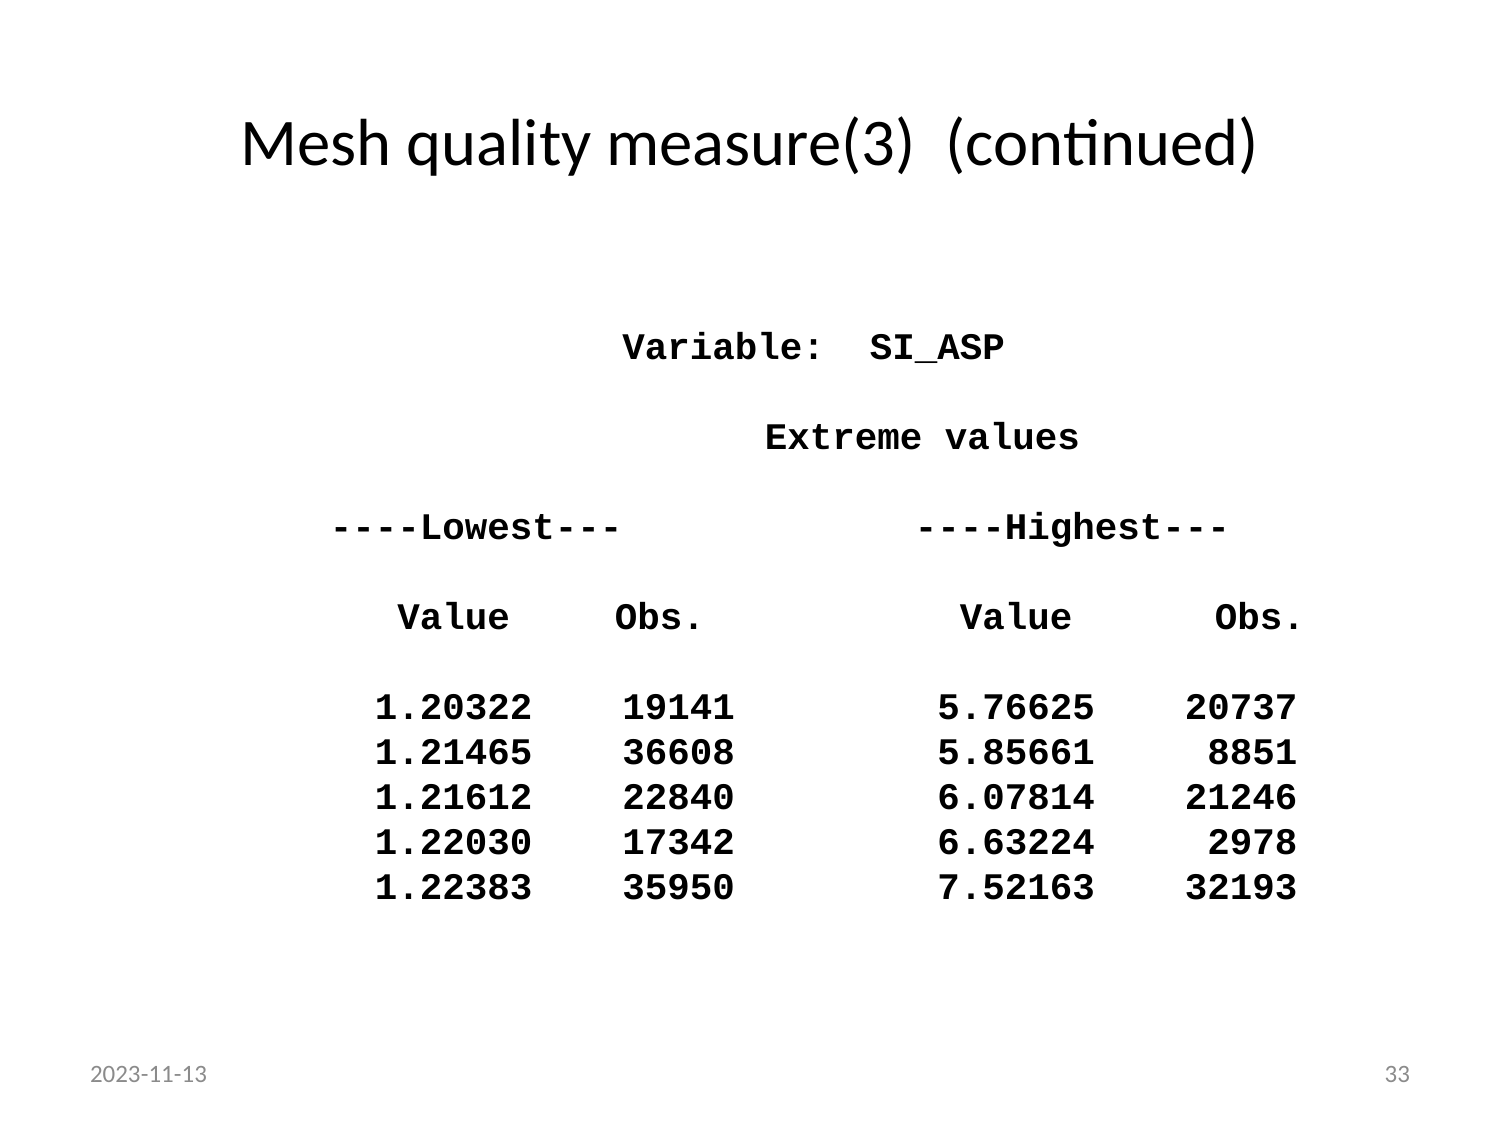

# Mesh quality measure(3)  (continued)
                           Variable:  SI_ASP

					Extreme values

              ----Lowest---        	----Highest---

                 Value	Obs.         	  Value	Obs.

                1.20322    19141         5.76625    20737
                1.21465    36608         5.85661     8851
                1.21612    22840         6.07814    21246
                1.22030    17342         6.63224     2978
                1.22383    35950         7.52163    32193
2023-11-13
33